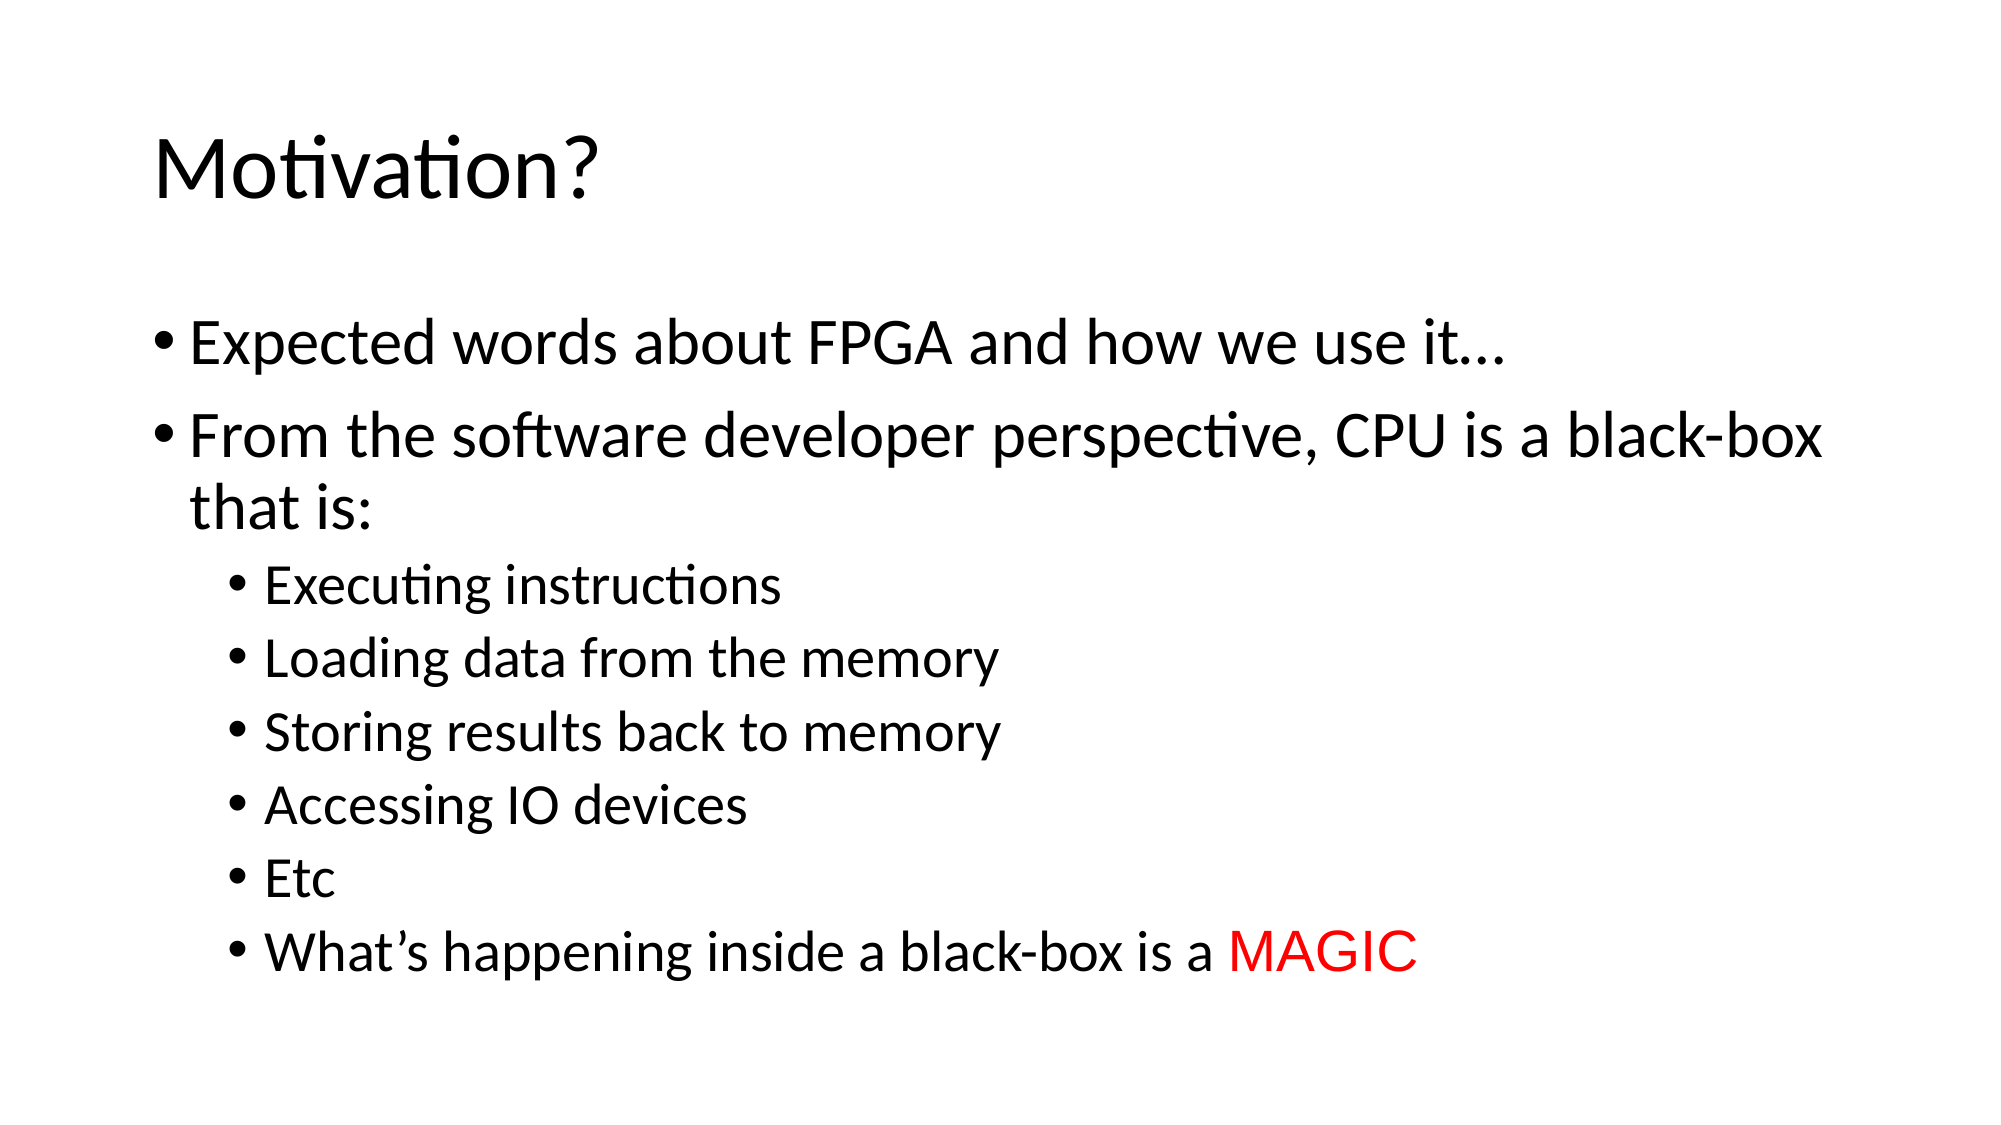

# Motivation?
Expected words about FPGA and how we use it…
From the software developer perspective, CPU is a black-box that is:
Executing instructions
Loading data from the memory
Storing results back to memory
Accessing IO devices
Etc
What’s happening inside a black-box is a MAGIC